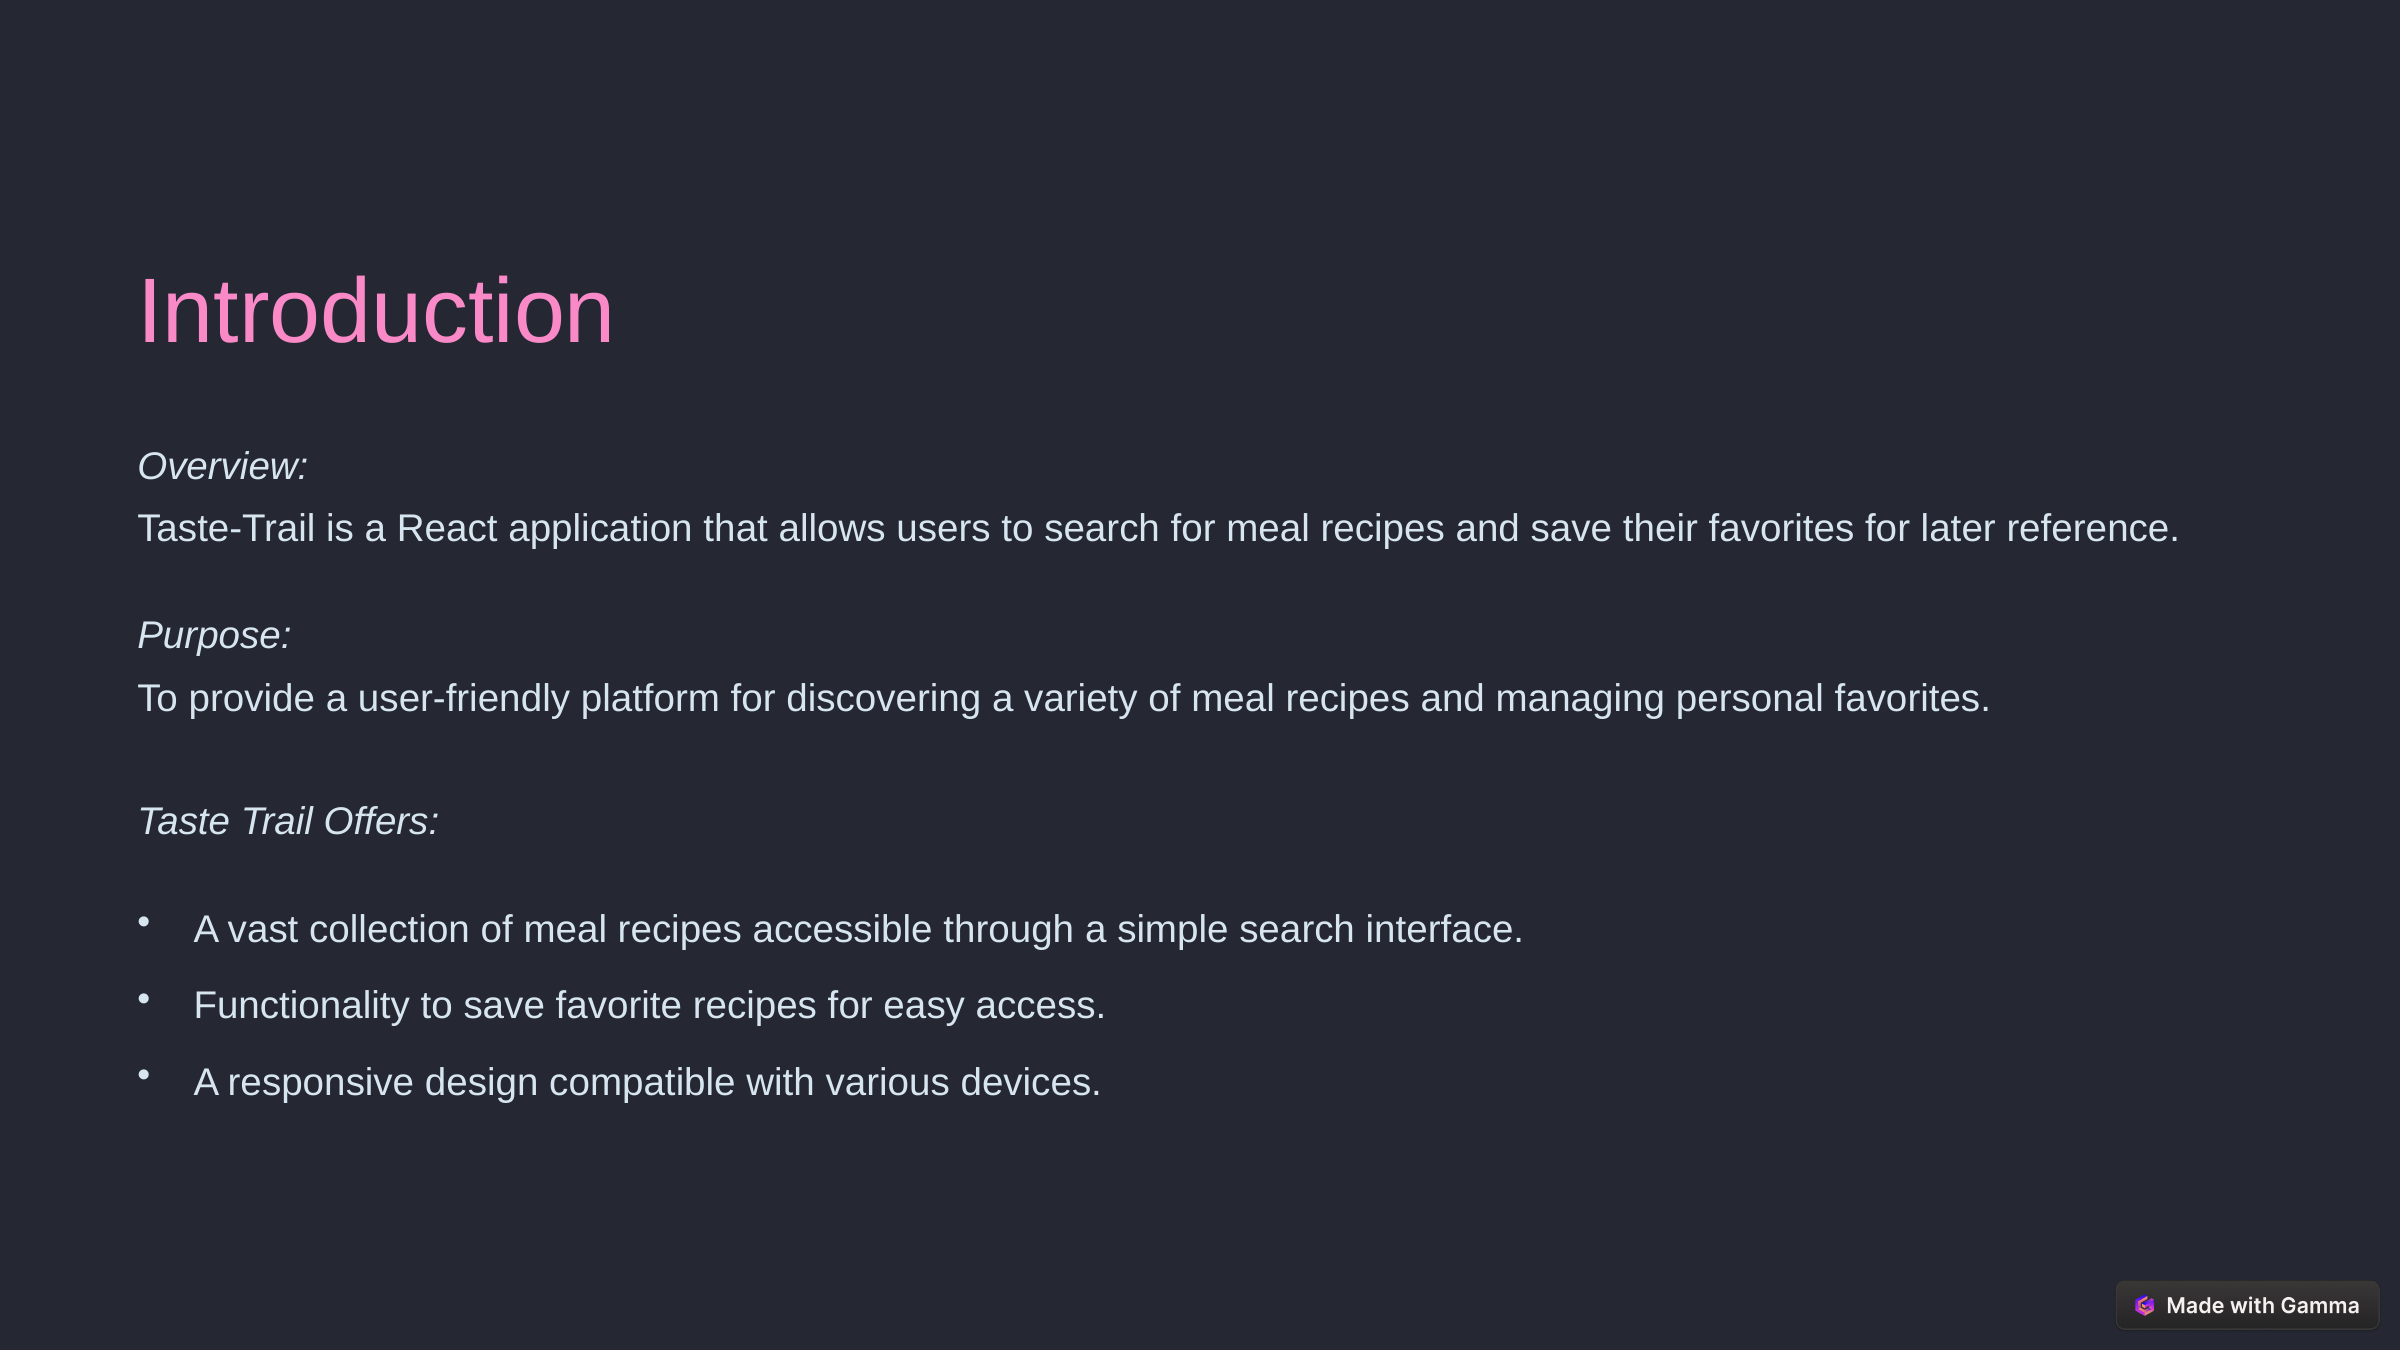

Introduction
Overview:
Taste-Trail is a React application that allows users to search for meal recipes and save their favorites for later reference.
Purpose:
To provide a user-friendly platform for discovering a variety of meal recipes and managing personal favorites.
Taste Trail Offers:
A vast collection of meal recipes accessible through a simple search interface.
Functionality to save favorite recipes for easy access.
A responsive design compatible with various devices.